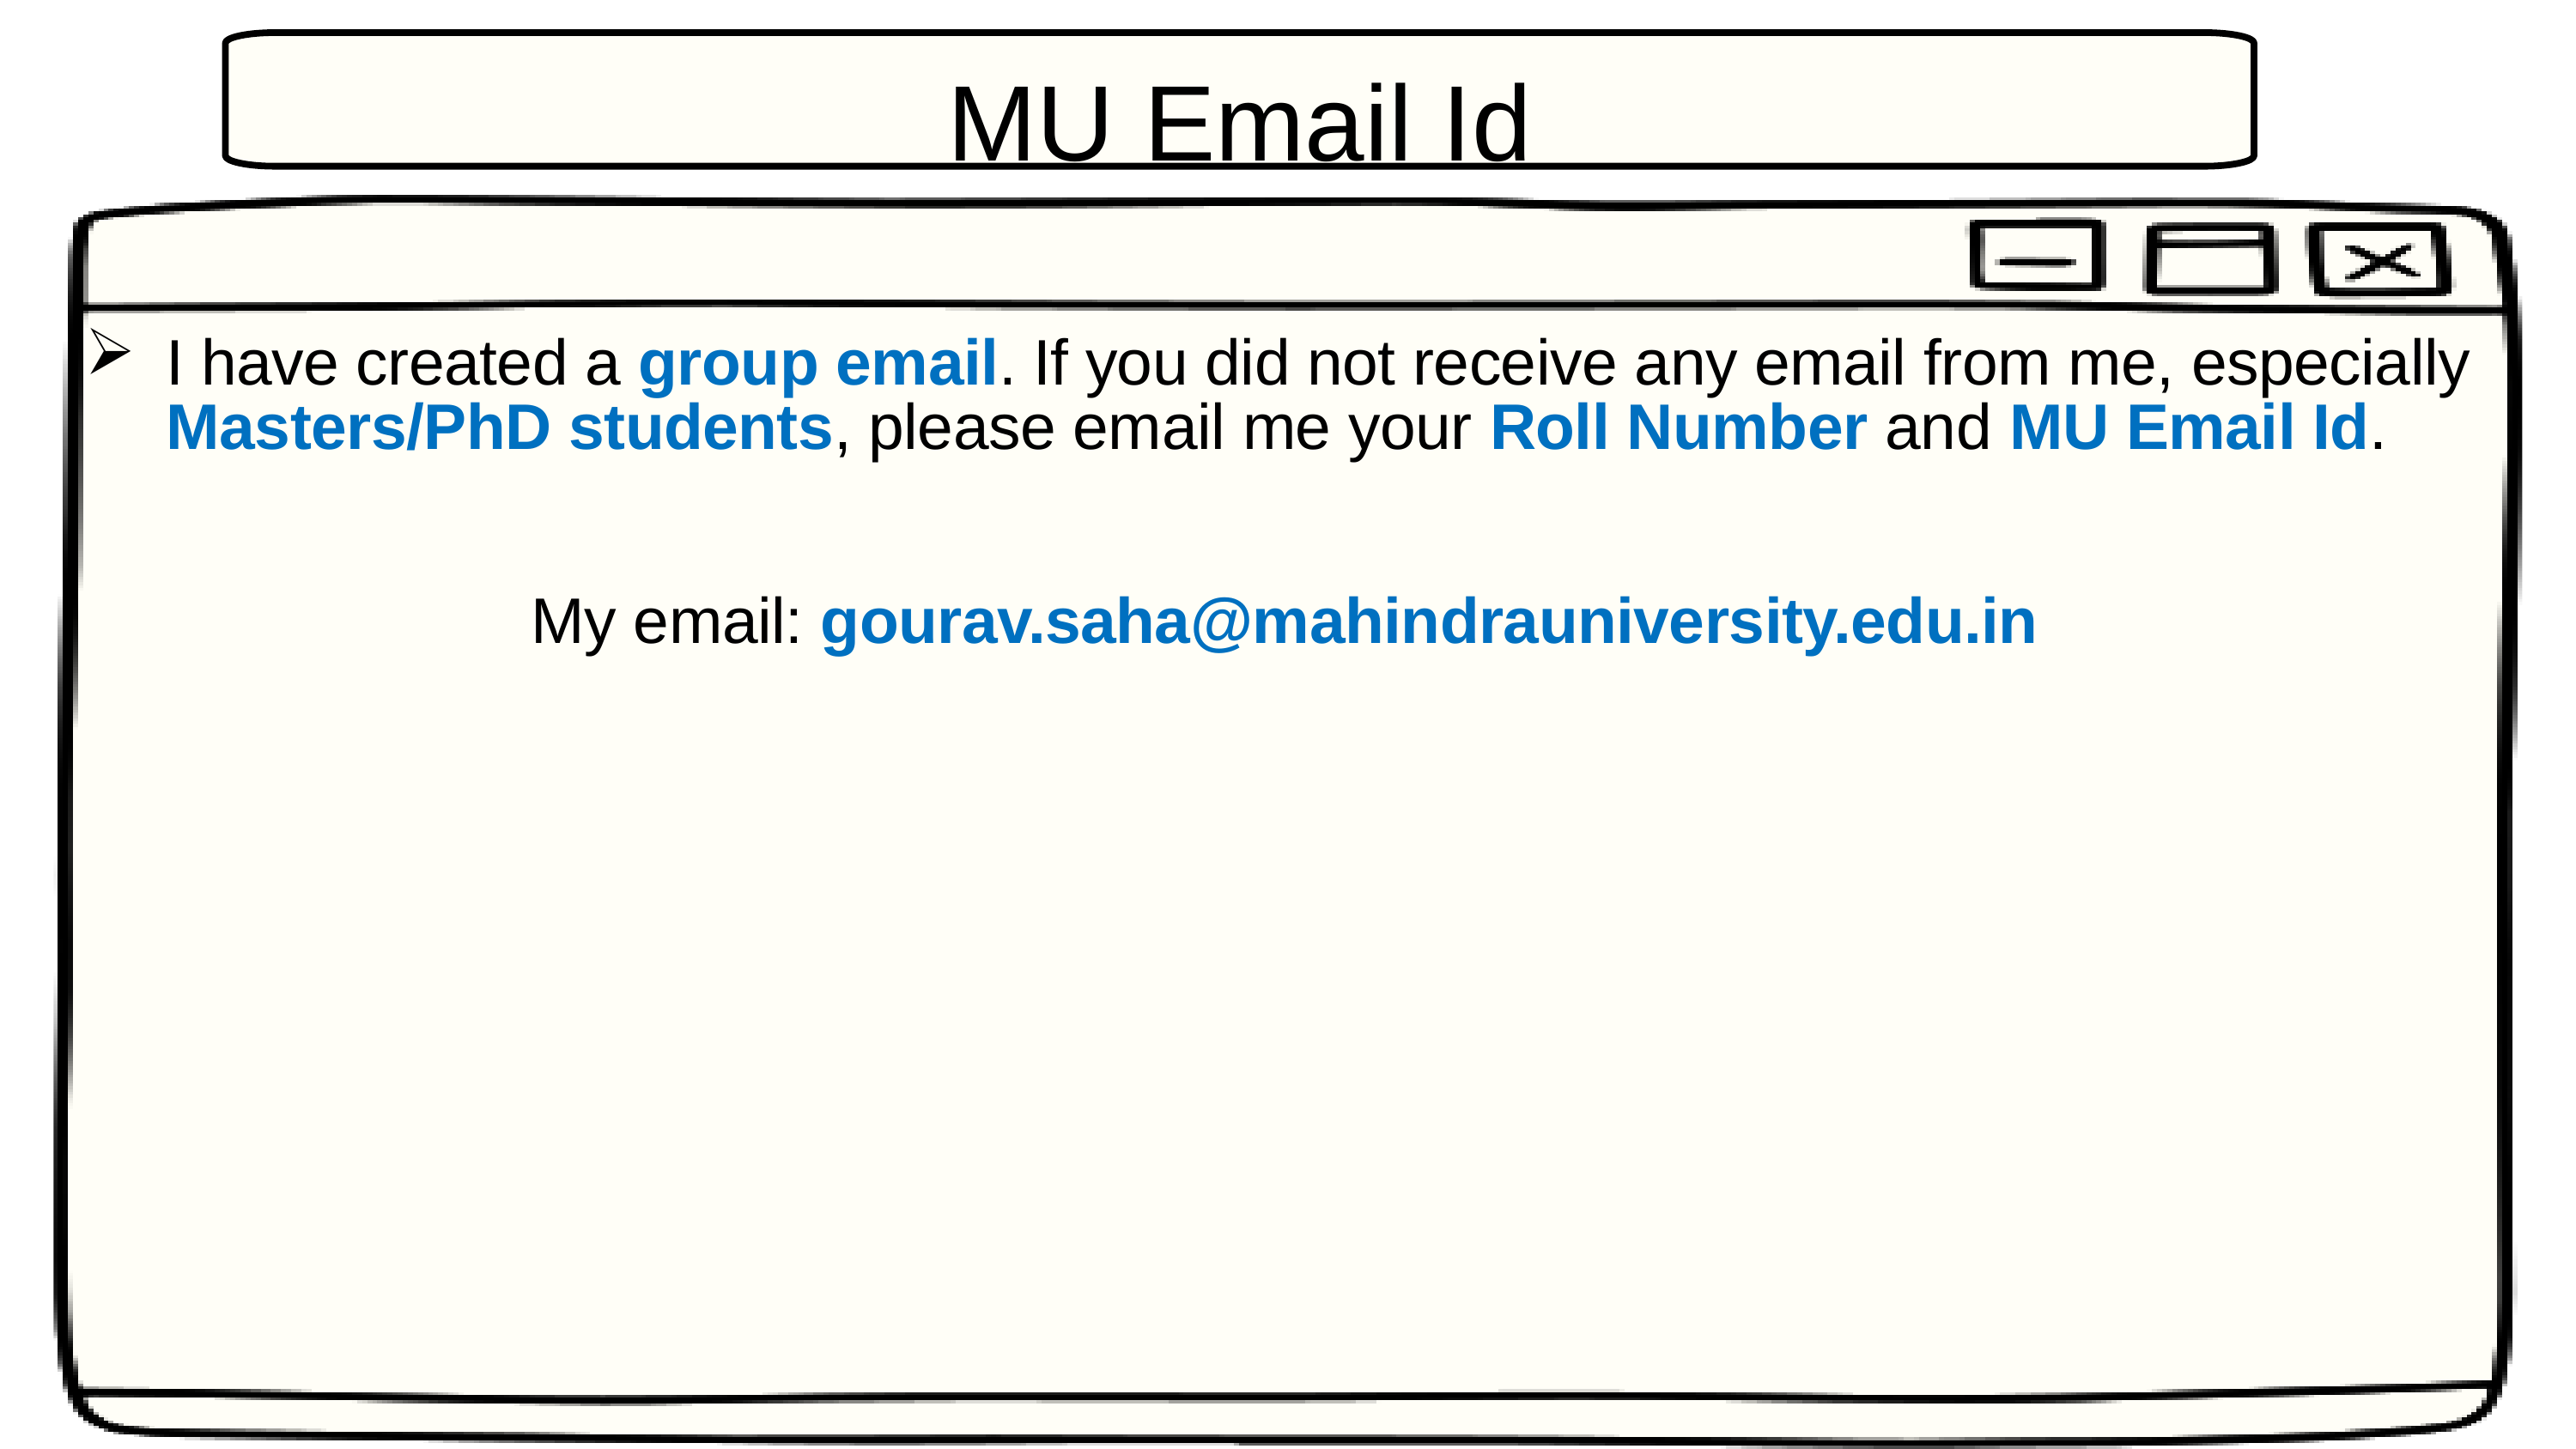

MU Email Id

I have created a group email. If you did not receive any email from me, especially Masters/PhD students, please email me your Roll Number and MU Email Id.

My email: gourav.saha@mahindrauniversity.edu.in